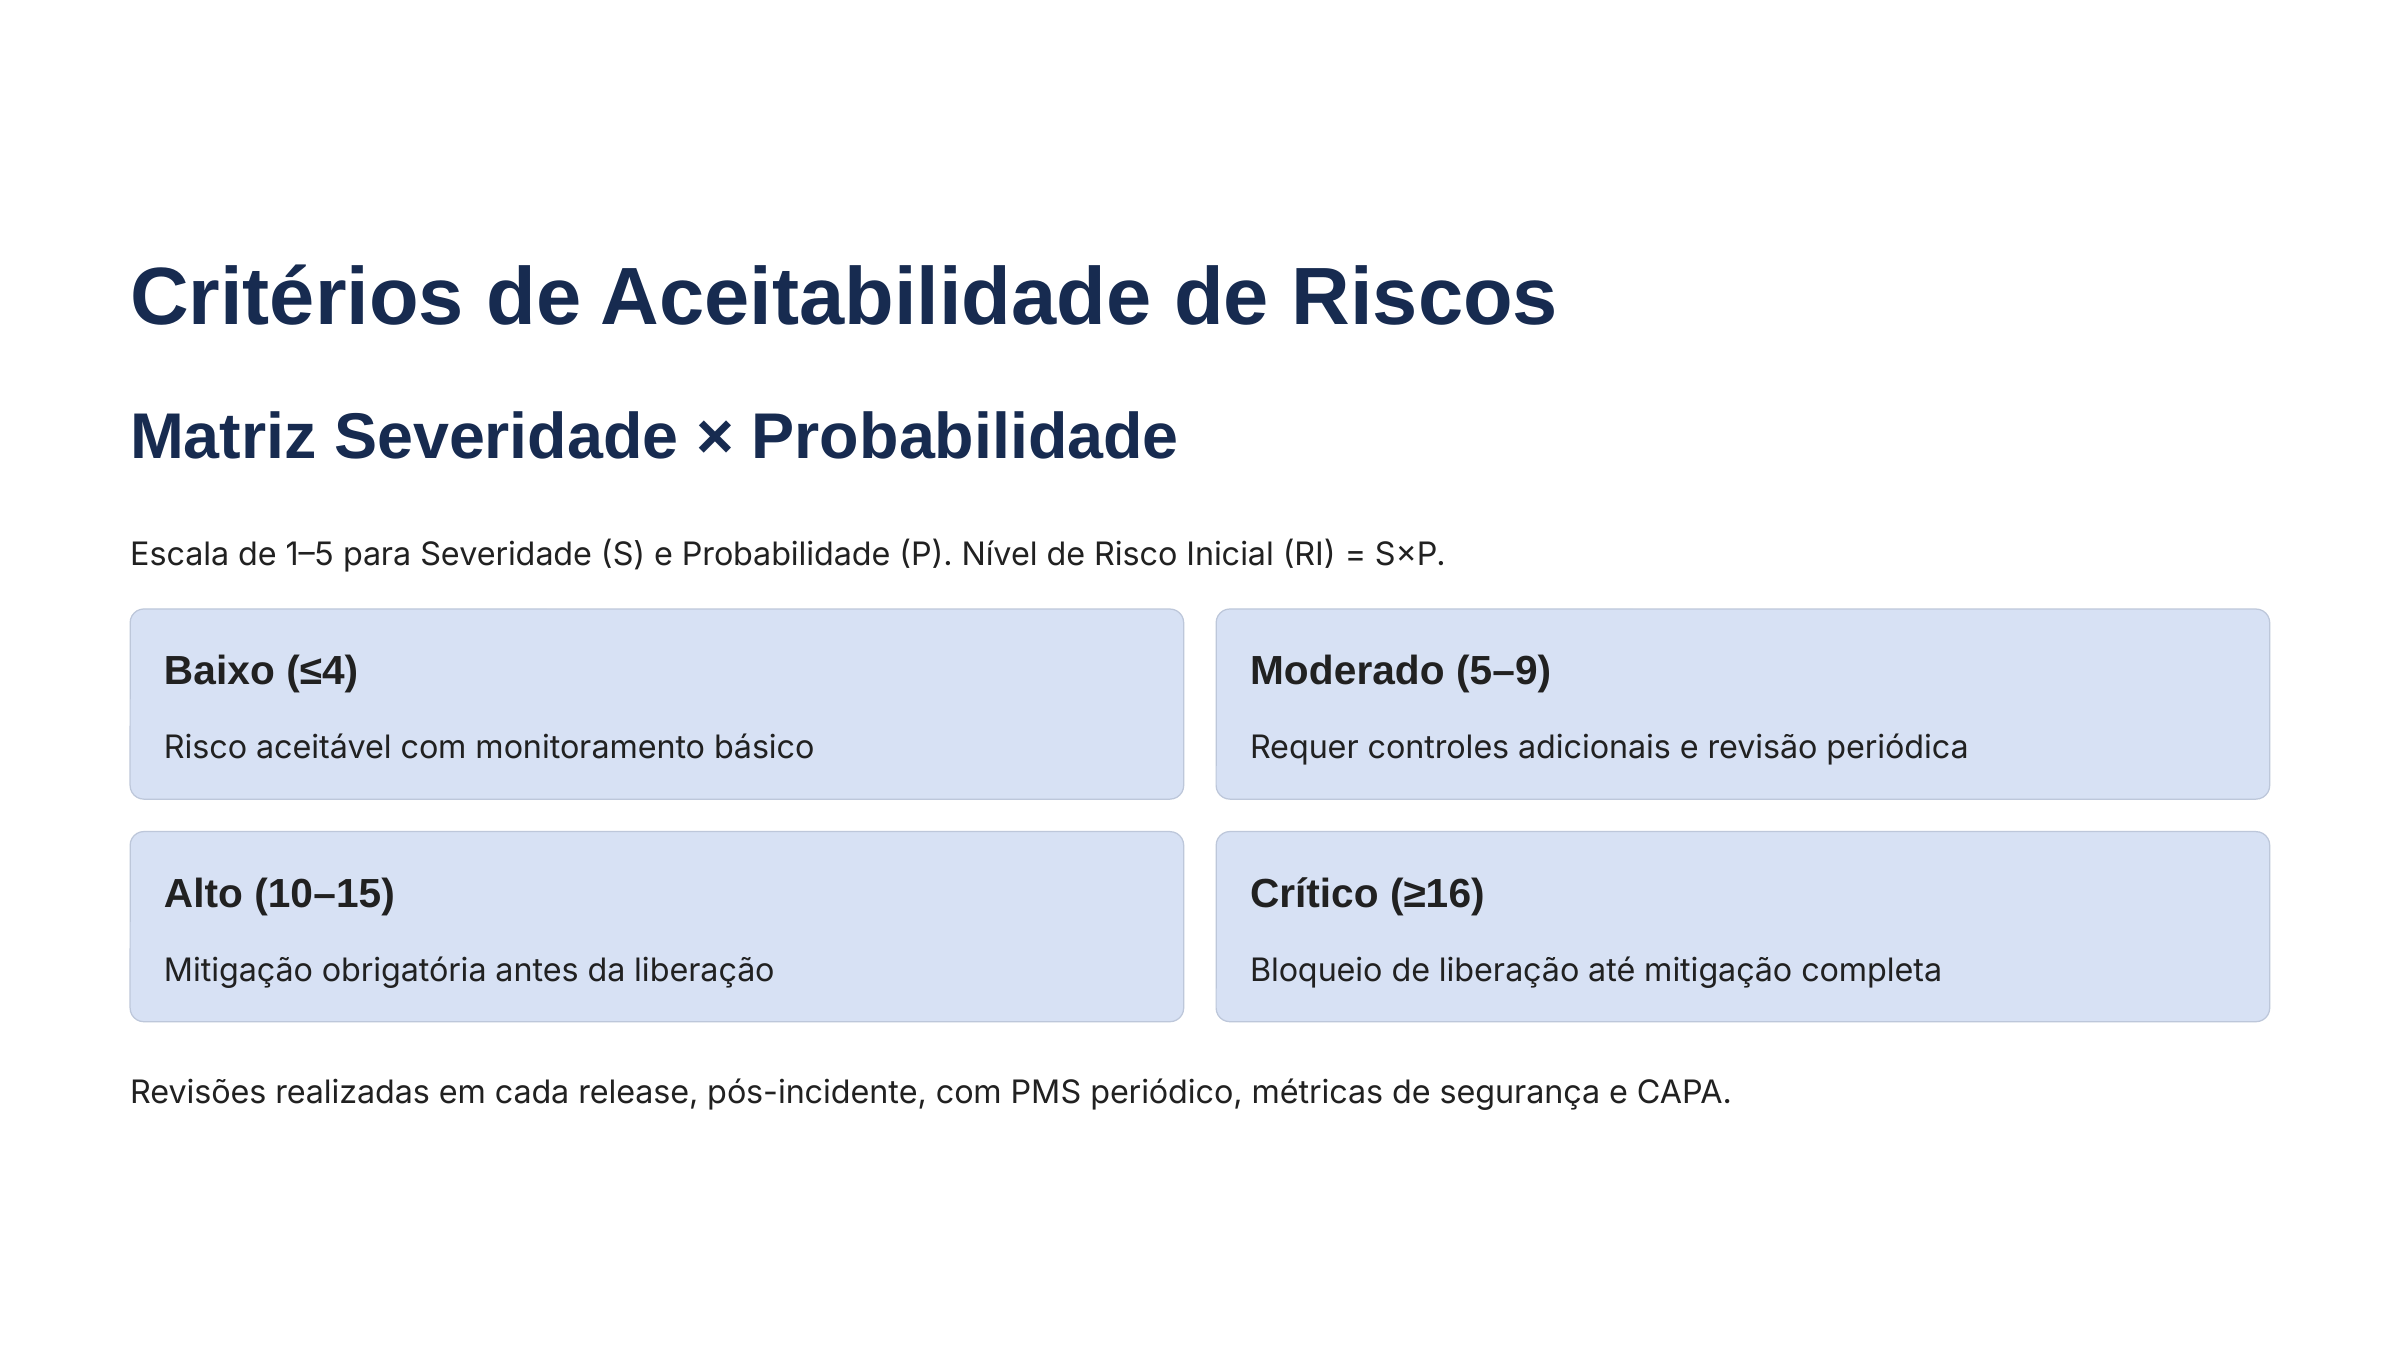

Critérios de Aceitabilidade de Riscos
Matriz Severidade × Probabilidade
Escala de 1–5 para Severidade (S) e Probabilidade (P). Nível de Risco Inicial (RI) = S×P.

Baixo (≤4)
Moderado (5–9)
Risco aceitável com monitoramento básico
Requer controles adicionais e revisão periódica

Alto (10–15)
Crítico (≥16)
Mitigação obrigatória antes da liberação
Bloqueio de liberação até mitigação completa
Revisões realizadas em cada release, pós-incidente, com PMS periódico, métricas de segurança e CAPA.